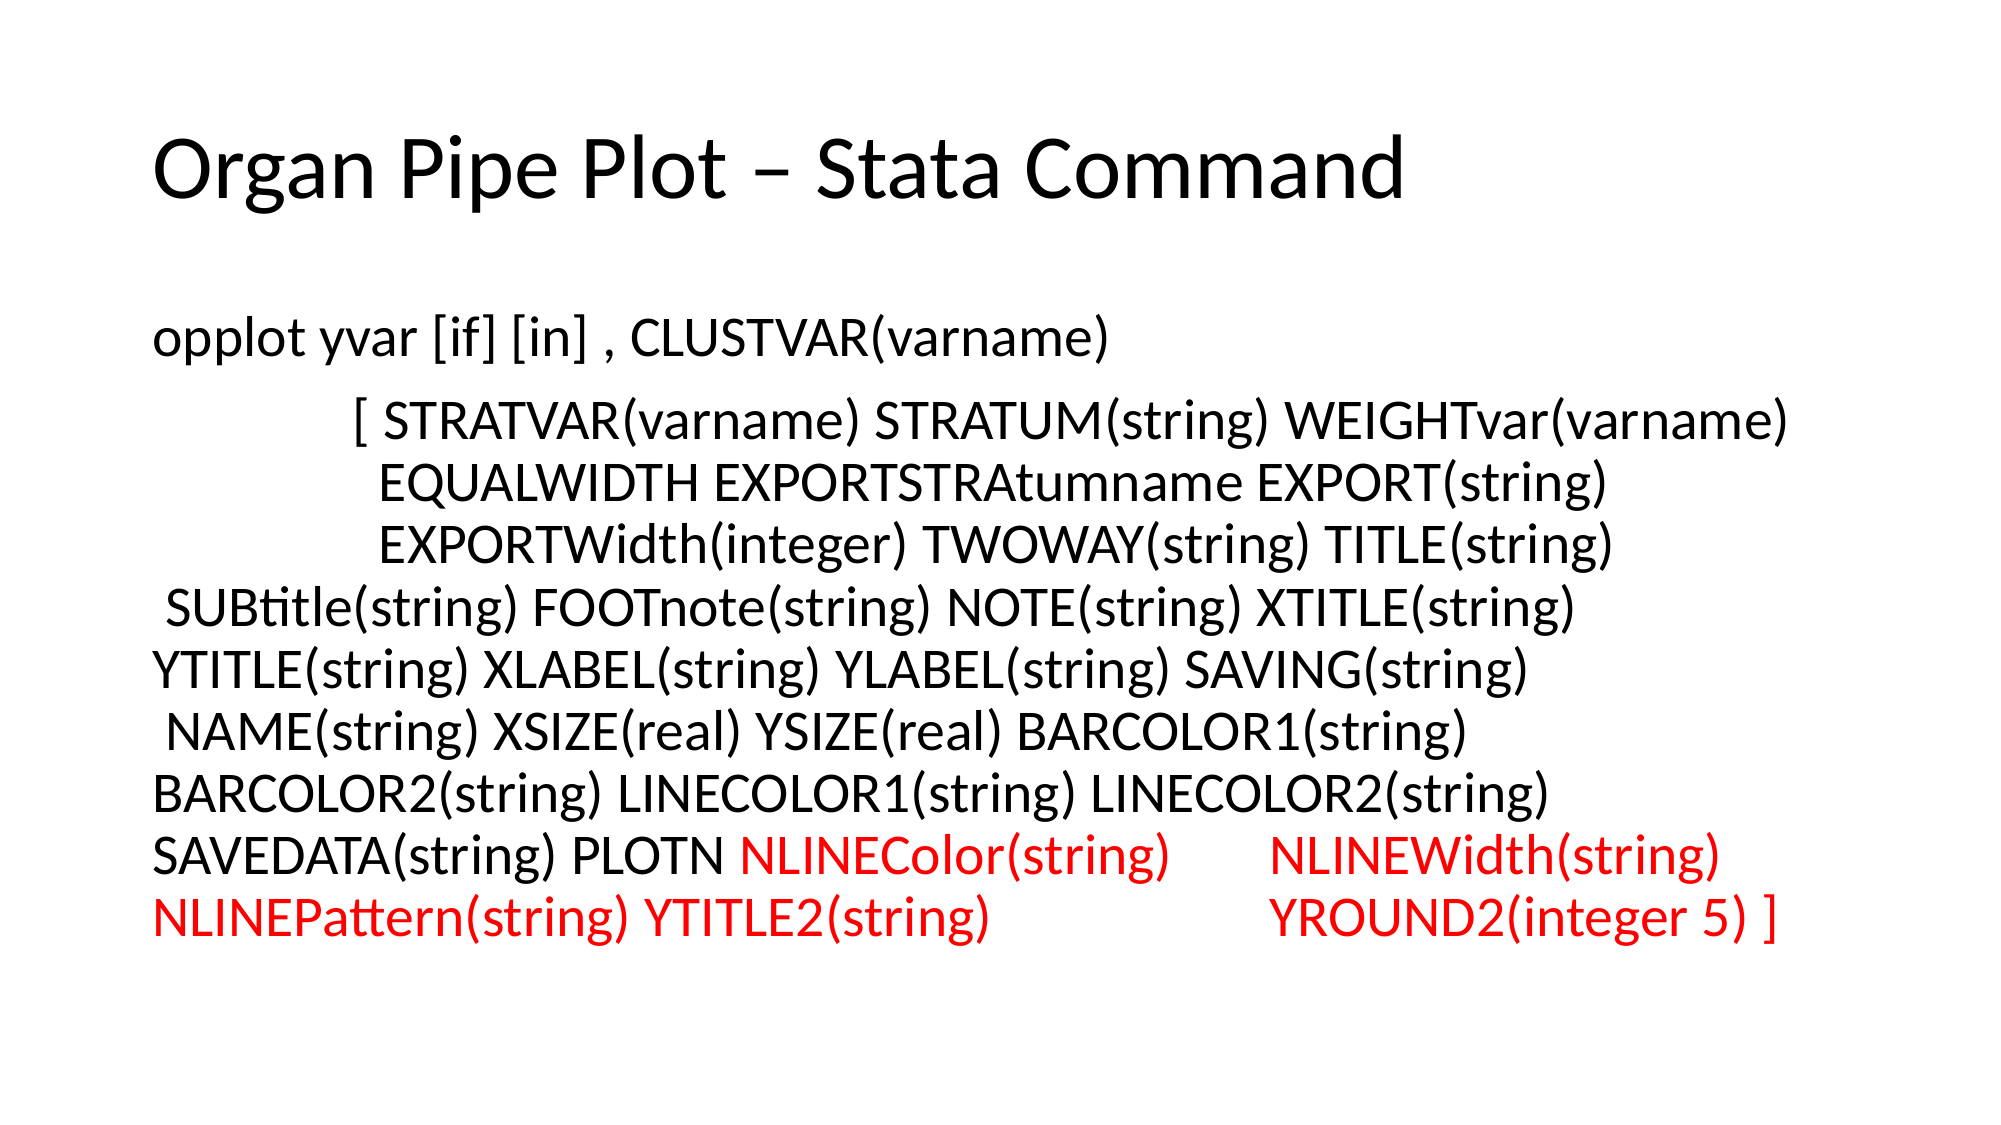

# Organ Pipe Plot – Stata Command
opplot yvar [if] [in] , CLUSTVAR(varname)
	    [ STRATVAR(varname) STRATUM(string) WEIGHTvar(varname) 	      EQUALWIDTH EXPORTSTRAtumname EXPORT(string) 	   	  	      EXPORTWidth(integer) TWOWAY(string) TITLE(string) 			      SUBtitle(string) FOOTnote(string) NOTE(string) XTITLE(string) 	      YTITLE(string) XLABEL(string) YLABEL(string) SAVING(string) 		      NAME(string) XSIZE(real) YSIZE(real) BARCOLOR1(string) 	   	      BARCOLOR2(string) LINECOLOR1(string) LINECOLOR2(string) 	      SAVEDATA(string) PLOTN NLINEColor(string) 				      NLINEWidth(string) NLINEPattern(string) YTITLE2(string)            	      YROUND2(integer 5) ]